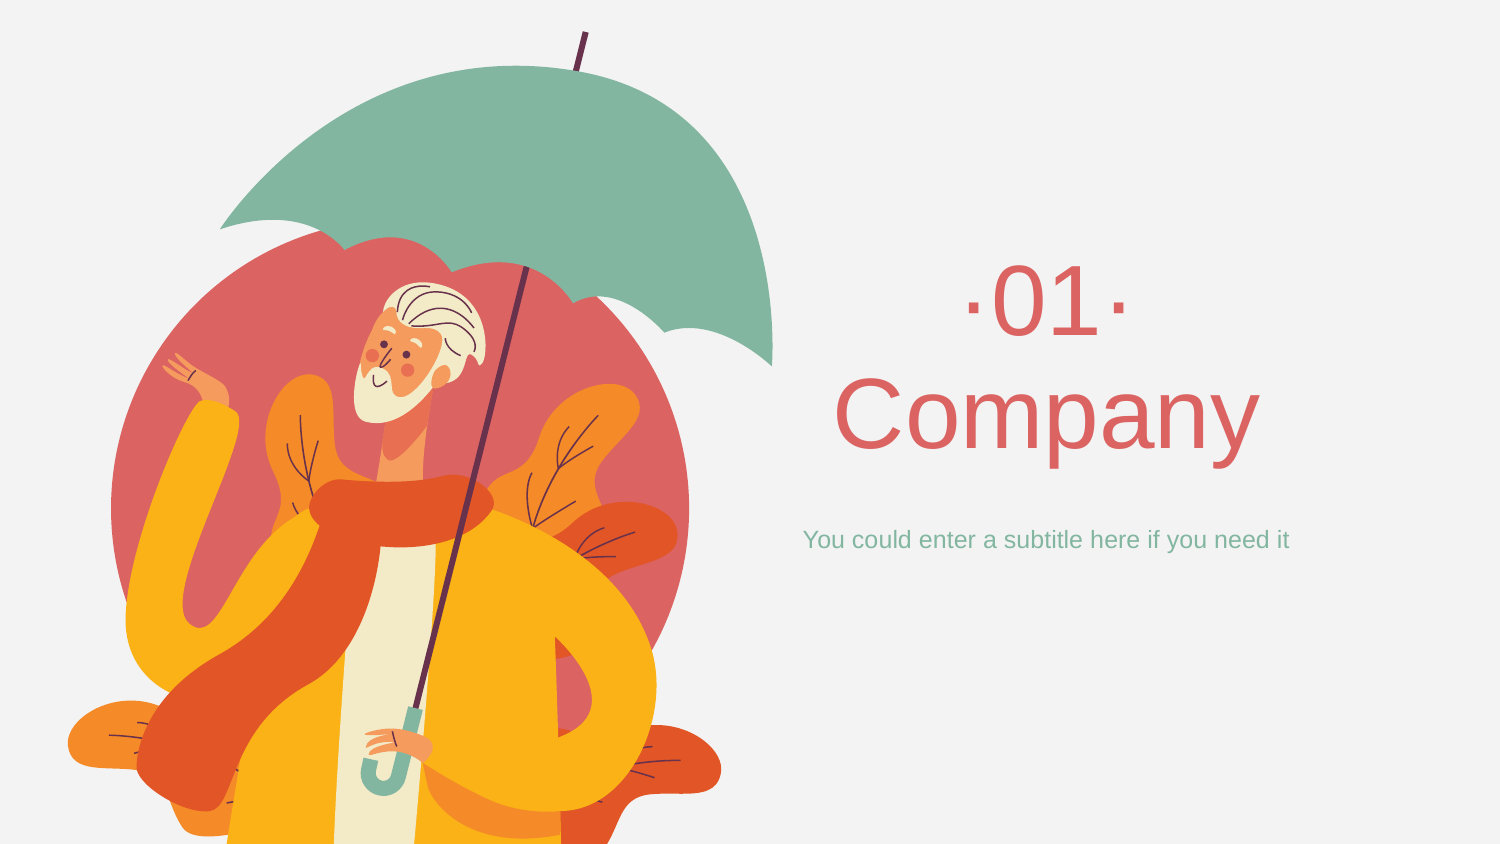

·01·
# Company
You could enter a subtitle here if you need it